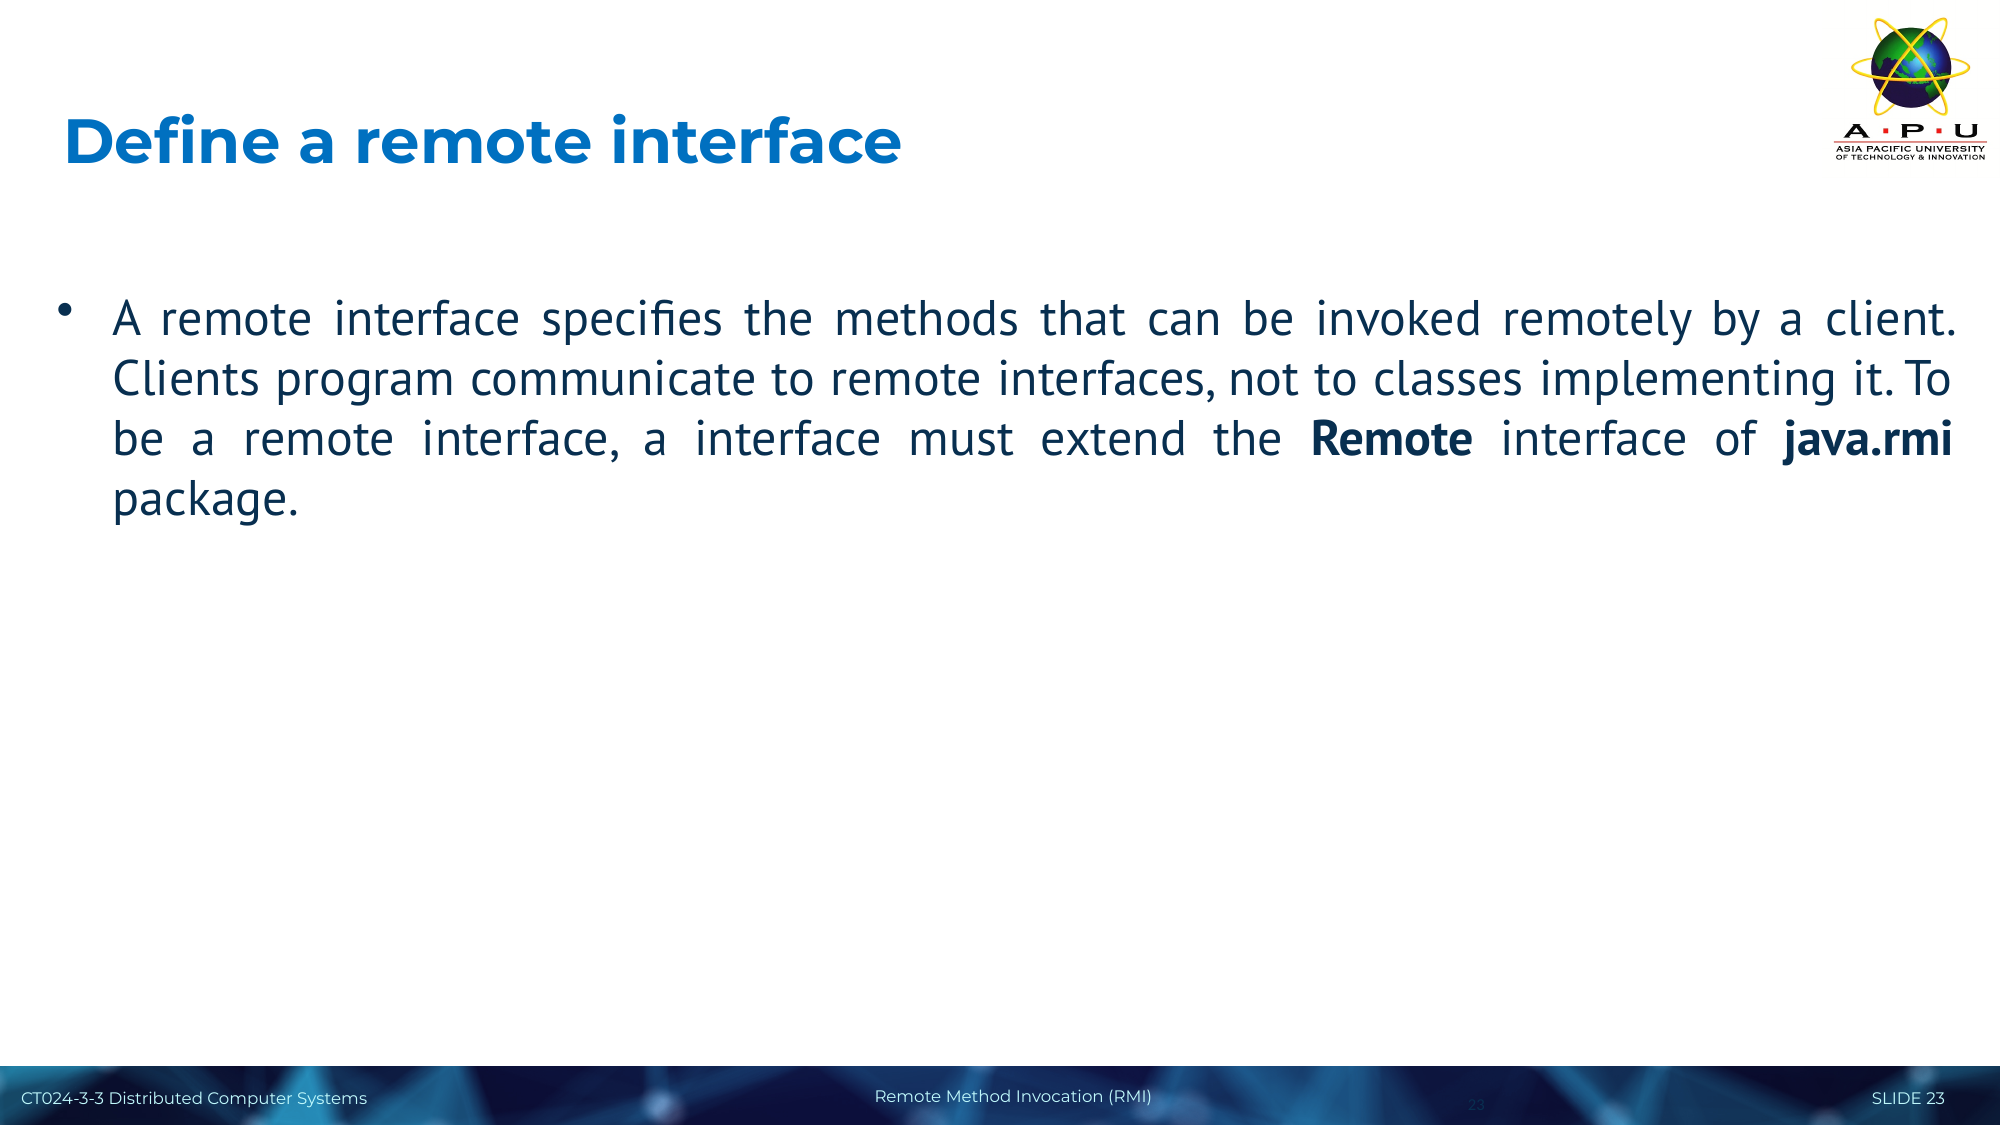

# Define a remote interface
A remote interface specifies the methods that can be invoked remotely by a client. Clients program communicate to remote interfaces, not to classes implementing it. To be a remote interface, a interface must extend the Remote interface of java.rmi package.
23